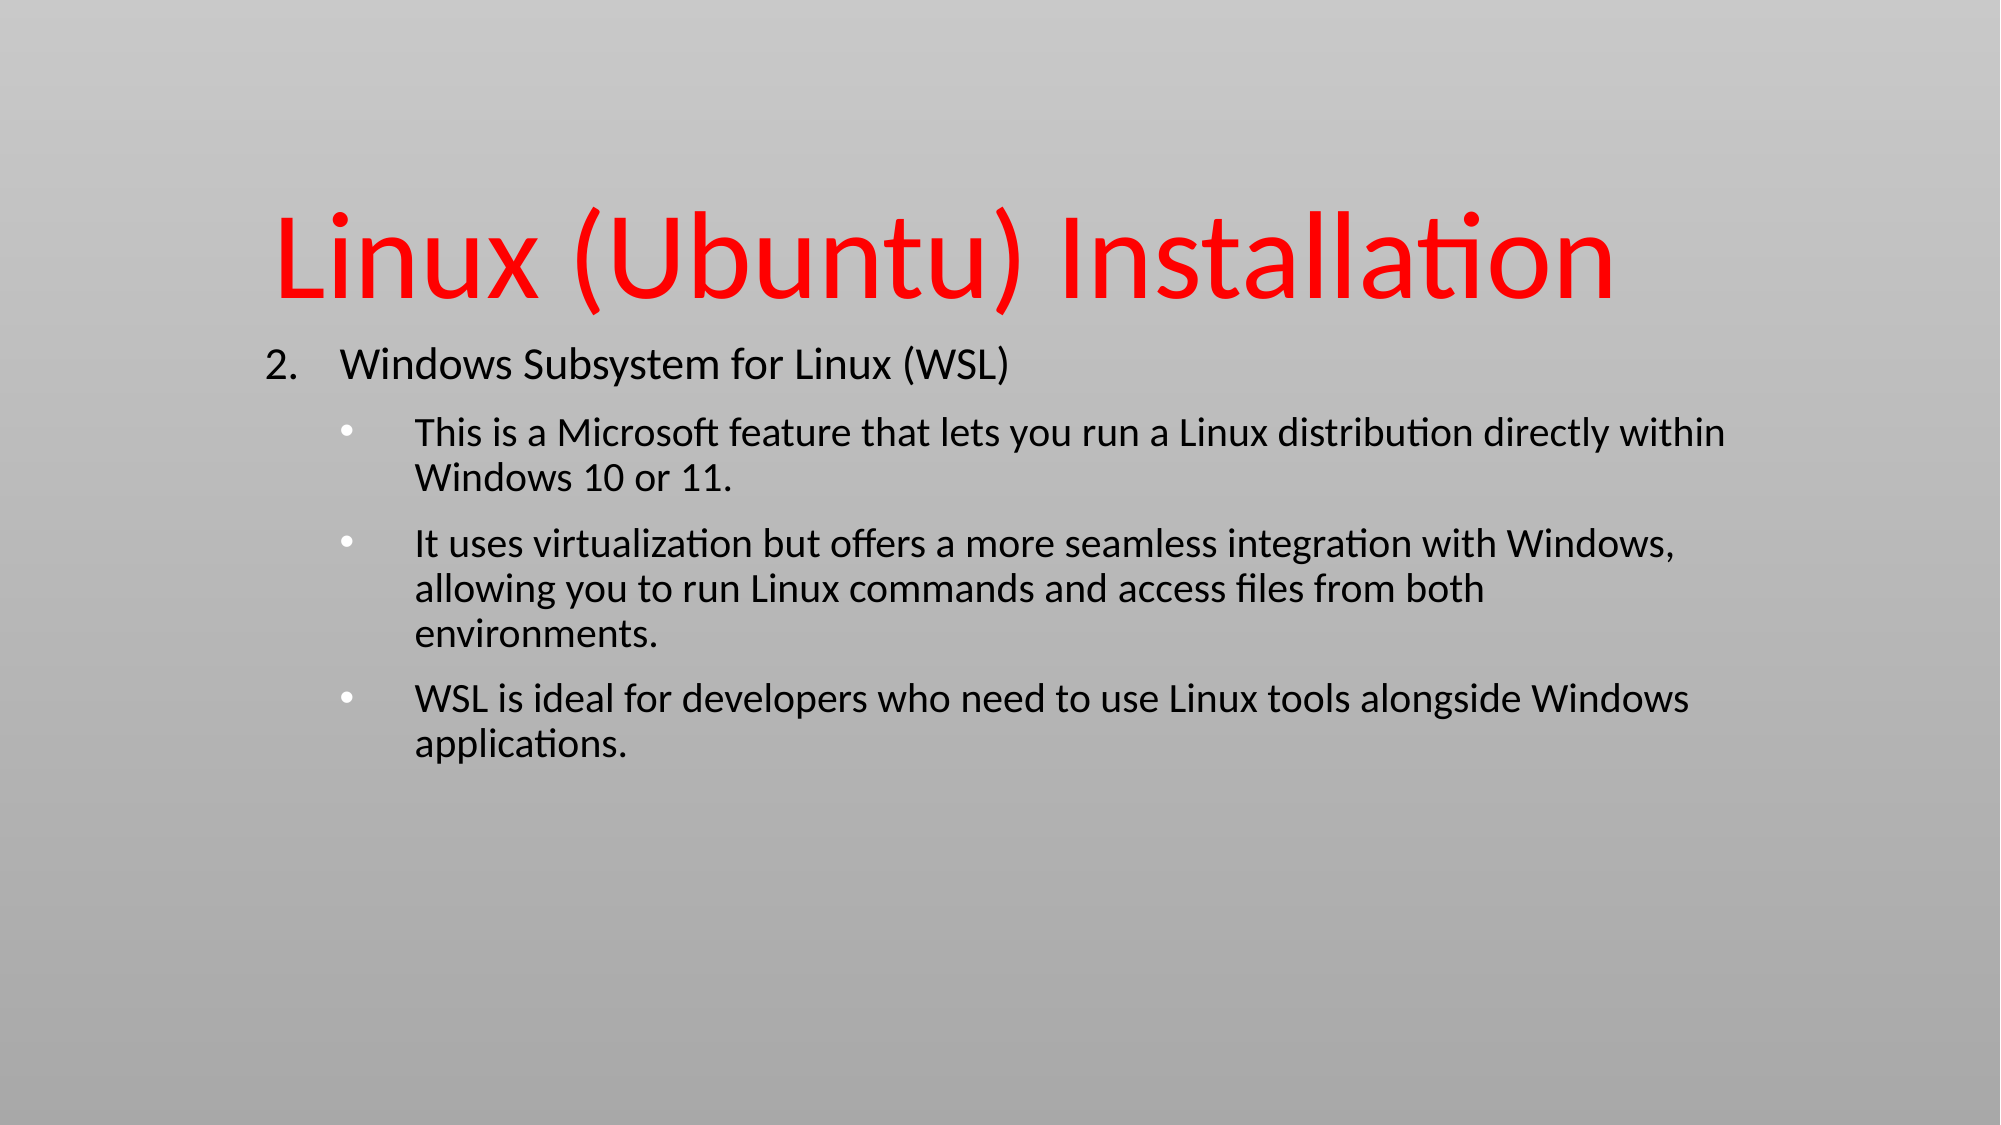

Linux (Ubuntu) Installation
Windows Subsystem for Linux (WSL)
This is a Microsoft feature that lets you run a Linux distribution directly within Windows 10 or 11.
It uses virtualization but offers a more seamless integration with Windows, allowing you to run Linux commands and access files from both environments.
WSL is ideal for developers who need to use Linux tools alongside Windows applications.